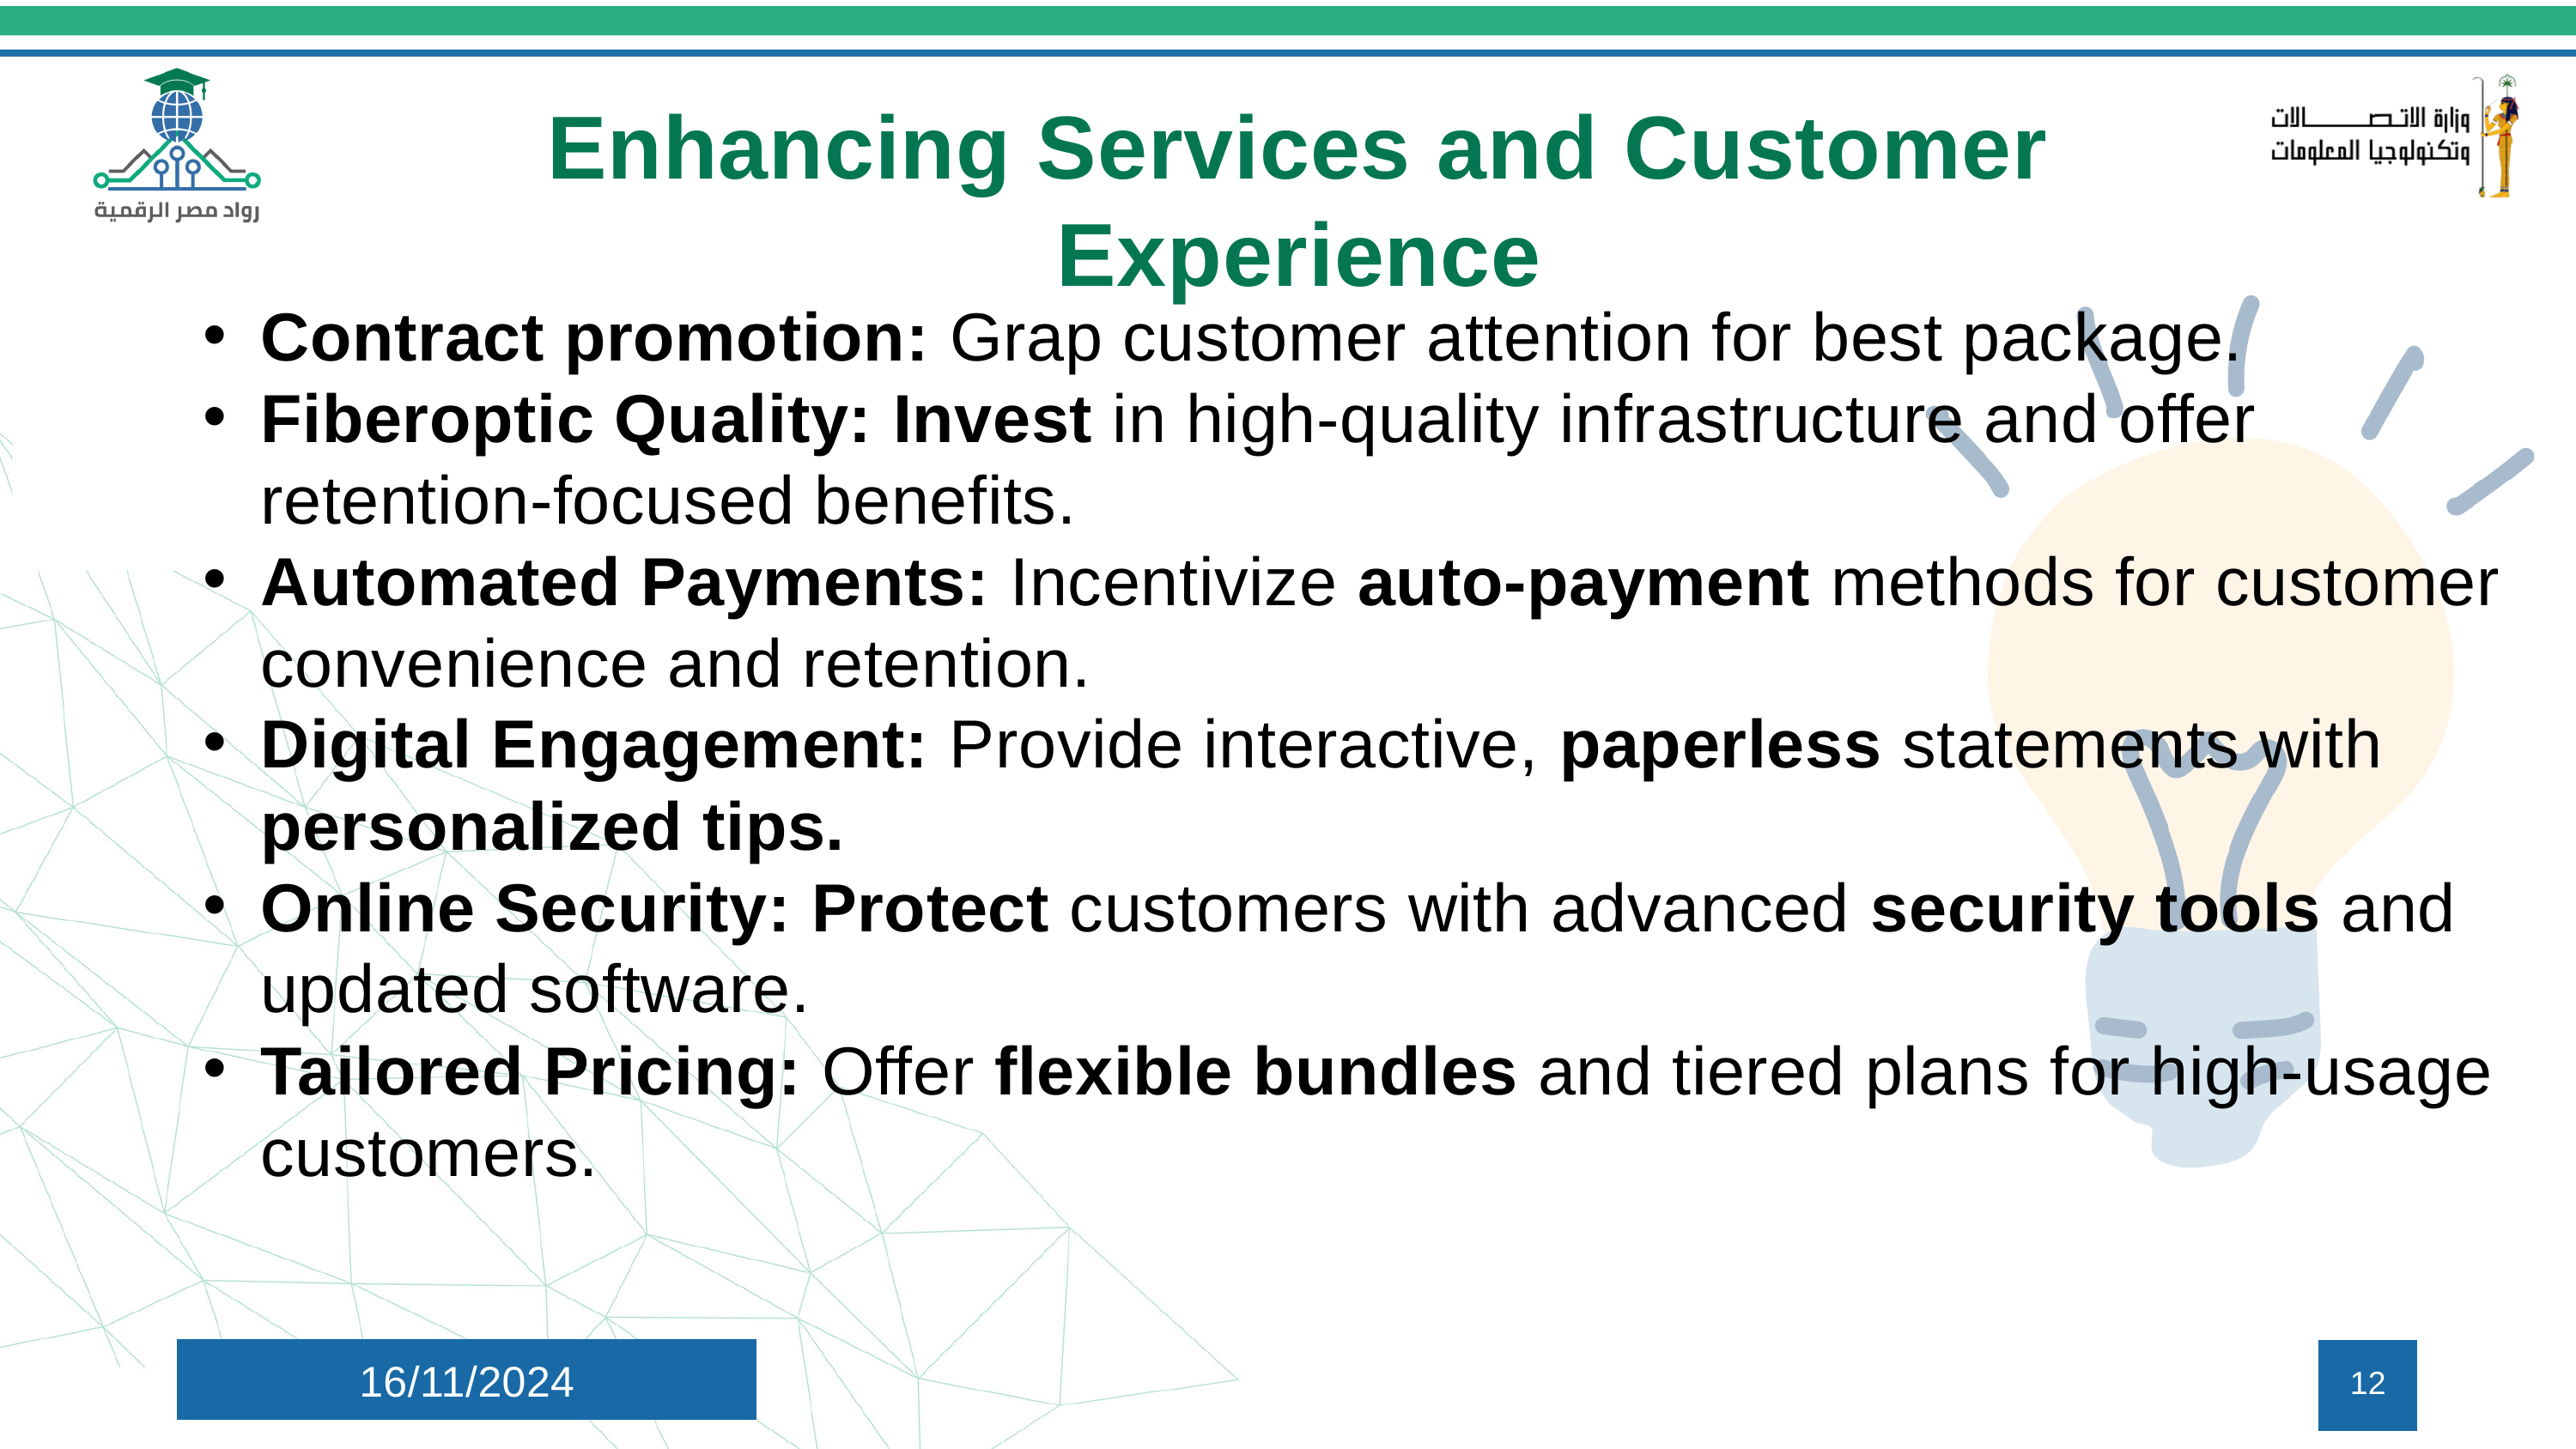

Enhancing Services and Customer Experience
Contract promotion: Grap customer attention for best package.
Fiberoptic Quality: Invest in high-quality infrastructure and offer retention-focused benefits.
Automated Payments: Incentivize auto-payment methods for customer convenience and retention.
Digital Engagement: Provide interactive, paperless statements with personalized tips.
Online Security: Protect customers with advanced security tools and updated software.
Tailored Pricing: Offer flexible bundles and tiered plans for high-usage customers.

16/11/2024
12